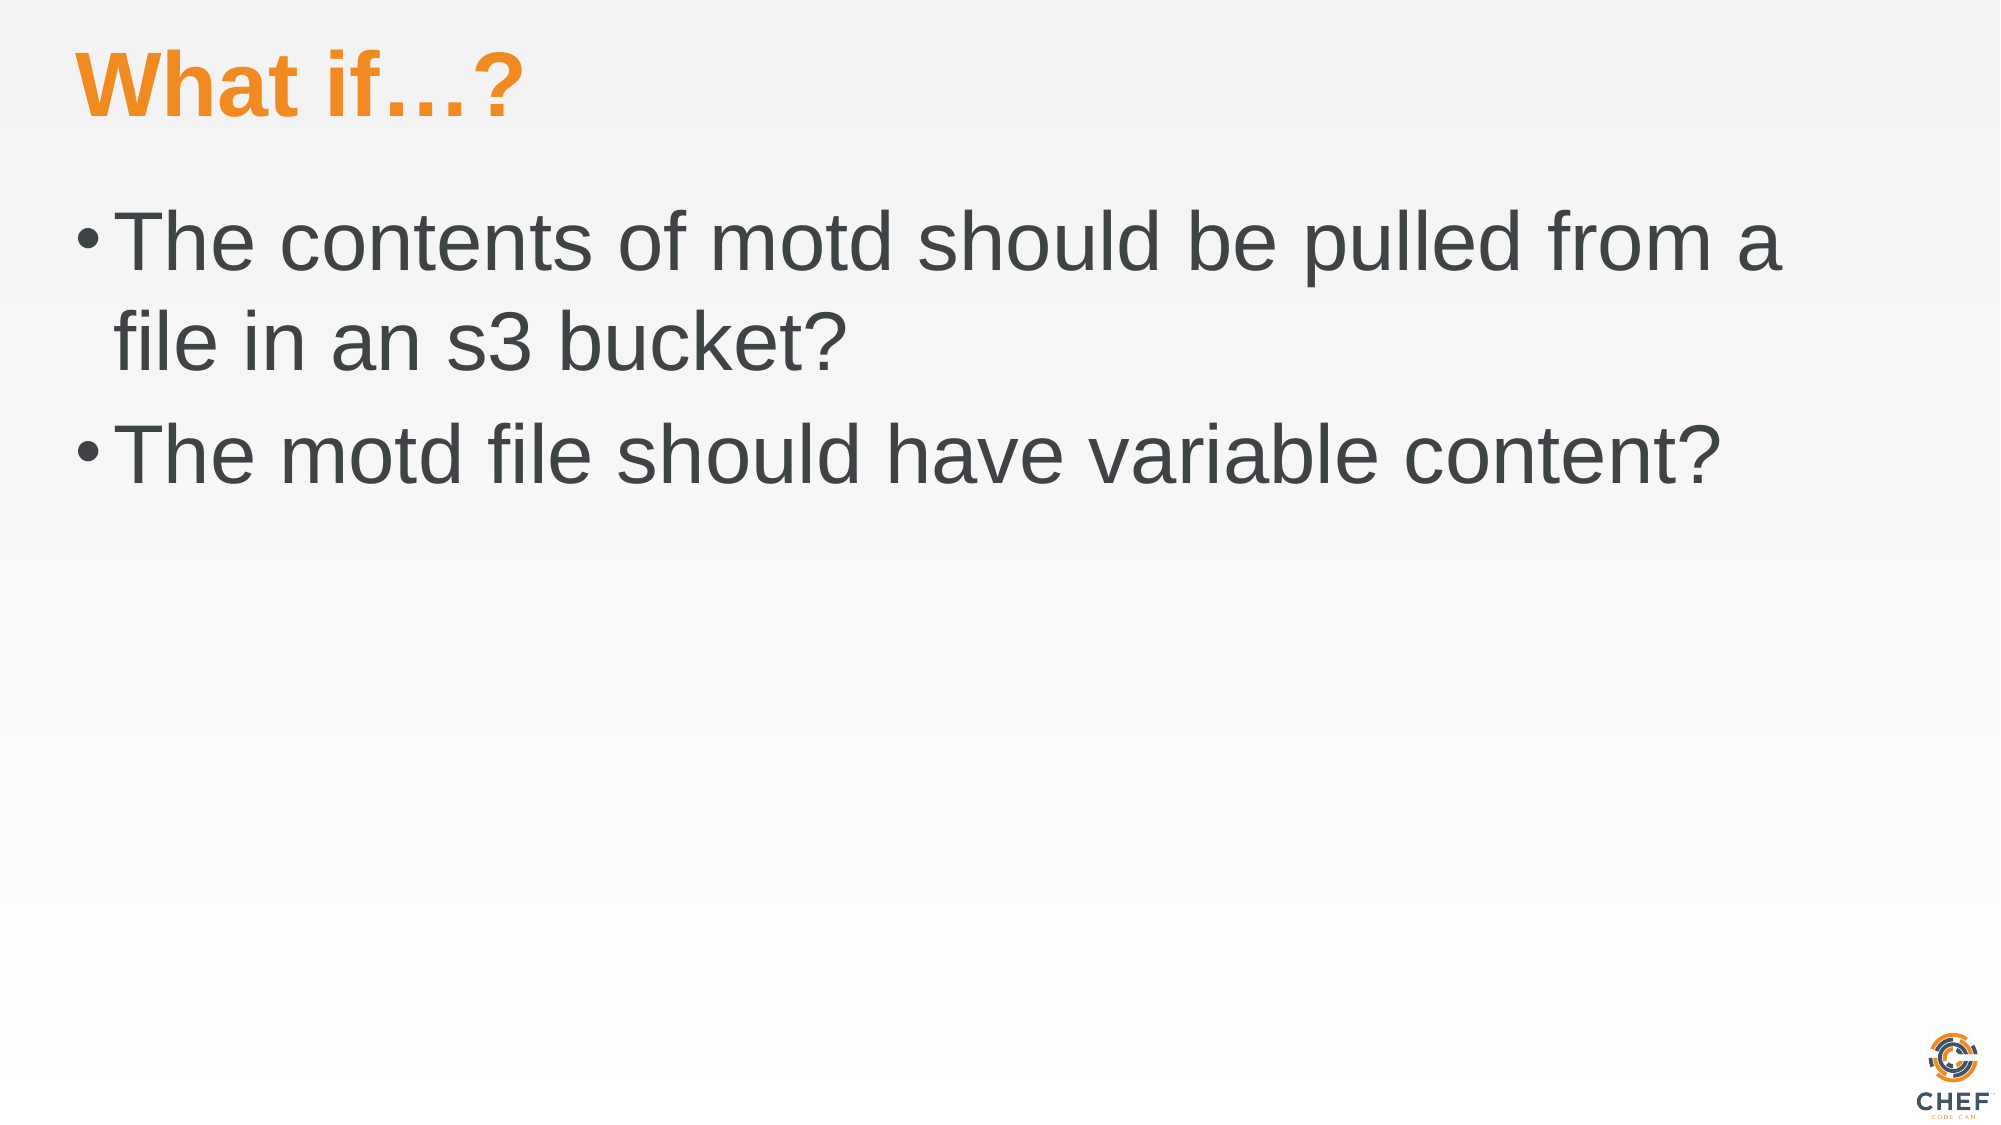

# What if…?
The contents of motd should be pulled from a file in an s3 bucket?
The motd file should have variable content?